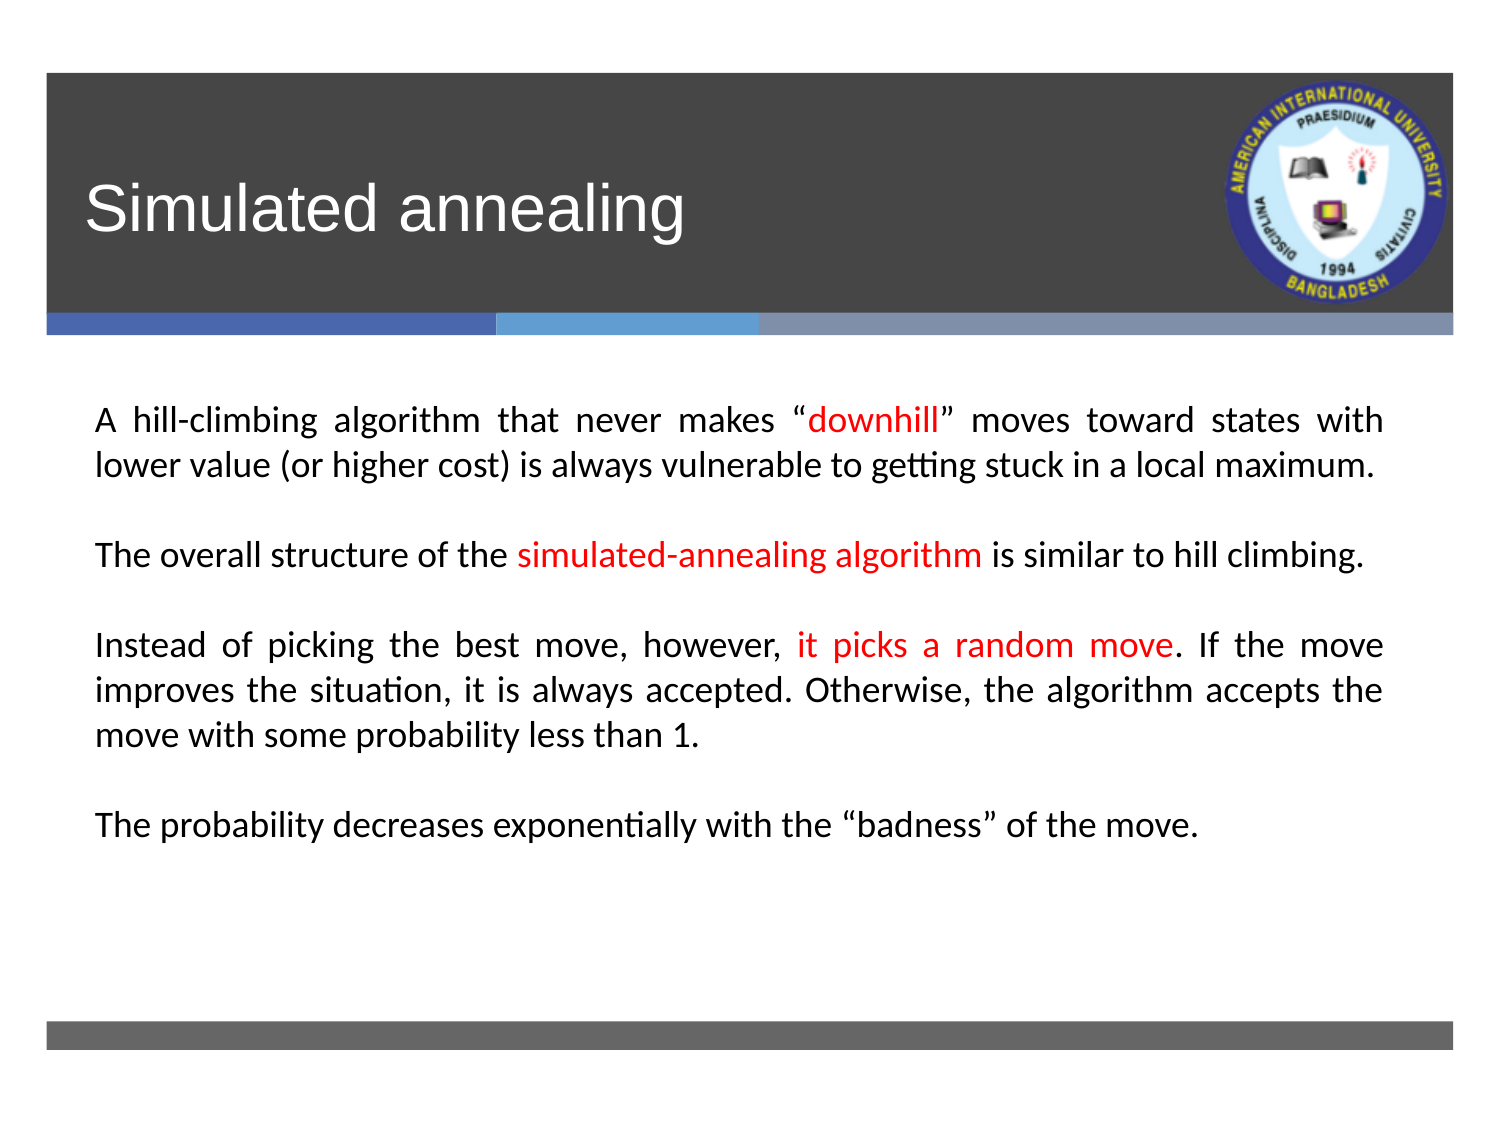

# Simulated annealing
A hill-climbing algorithm that never makes “downhill” moves toward states with lower value (or higher cost) is always vulnerable to getting stuck in a local maximum.

The overall structure of the simulated-annealing algorithm is similar to hill climbing.

Instead of picking the best move, however, it picks a random move. If the move improves the situation, it is always accepted. Otherwise, the algorithm accepts the move with some probability less than 1.

The probability decreases exponentially with the “badness” of the move.